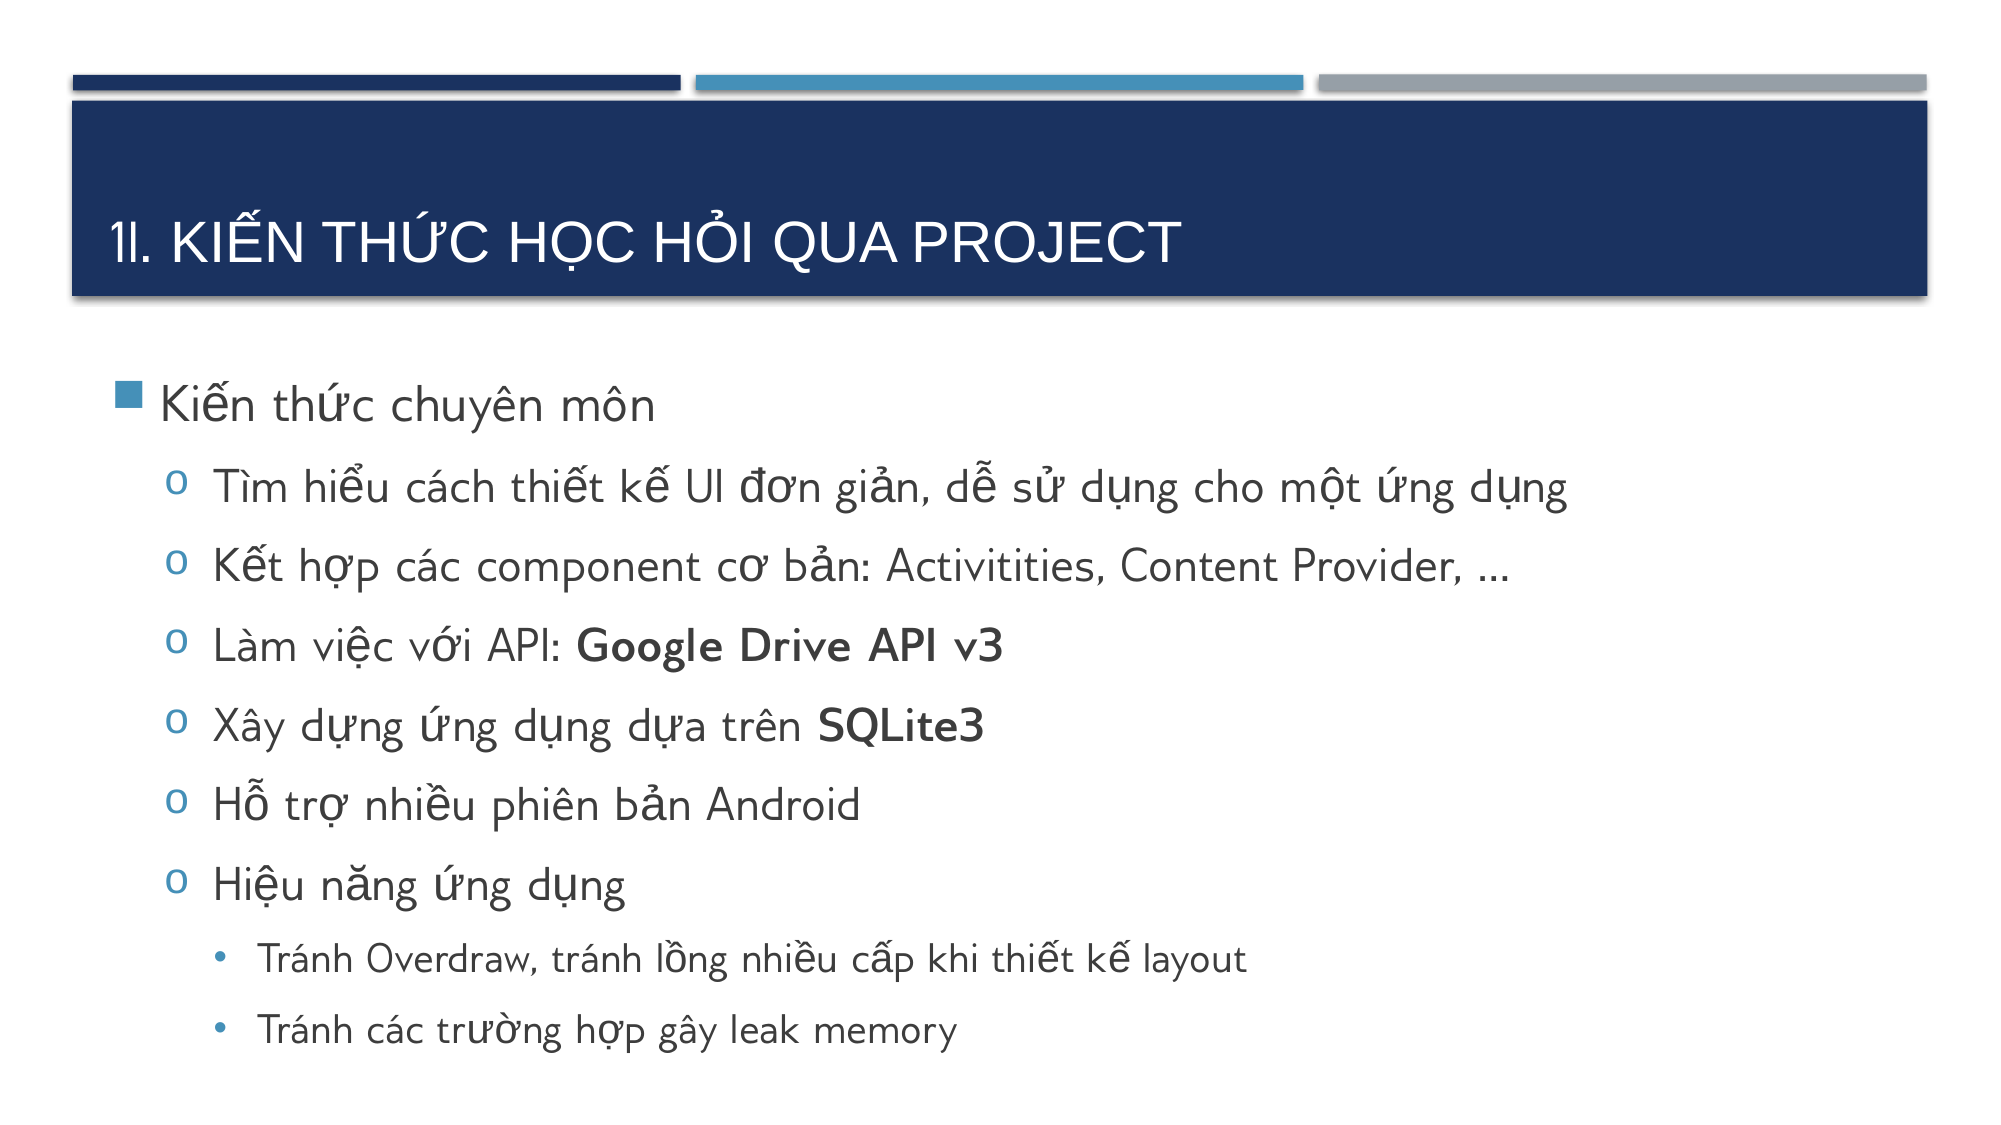

# 1I. Kiến thức học hỏi qua project
Kiến thức chuyên môn
Tìm hiểu cách thiết kế UI đơn giản, dễ sử dụng cho một ứng dụng
Kết hợp các component cơ bản: Activitities, Content Provider, …
Làm việc với API: Google Drive API v3
Xây dựng ứng dụng dựa trên SQLite3
Hỗ trợ nhiều phiên bản Android
Hiệu năng ứng dụng
Tránh Overdraw, tránh lồng nhiều cấp khi thiết kế layout
Tránh các trường hợp gây leak memory